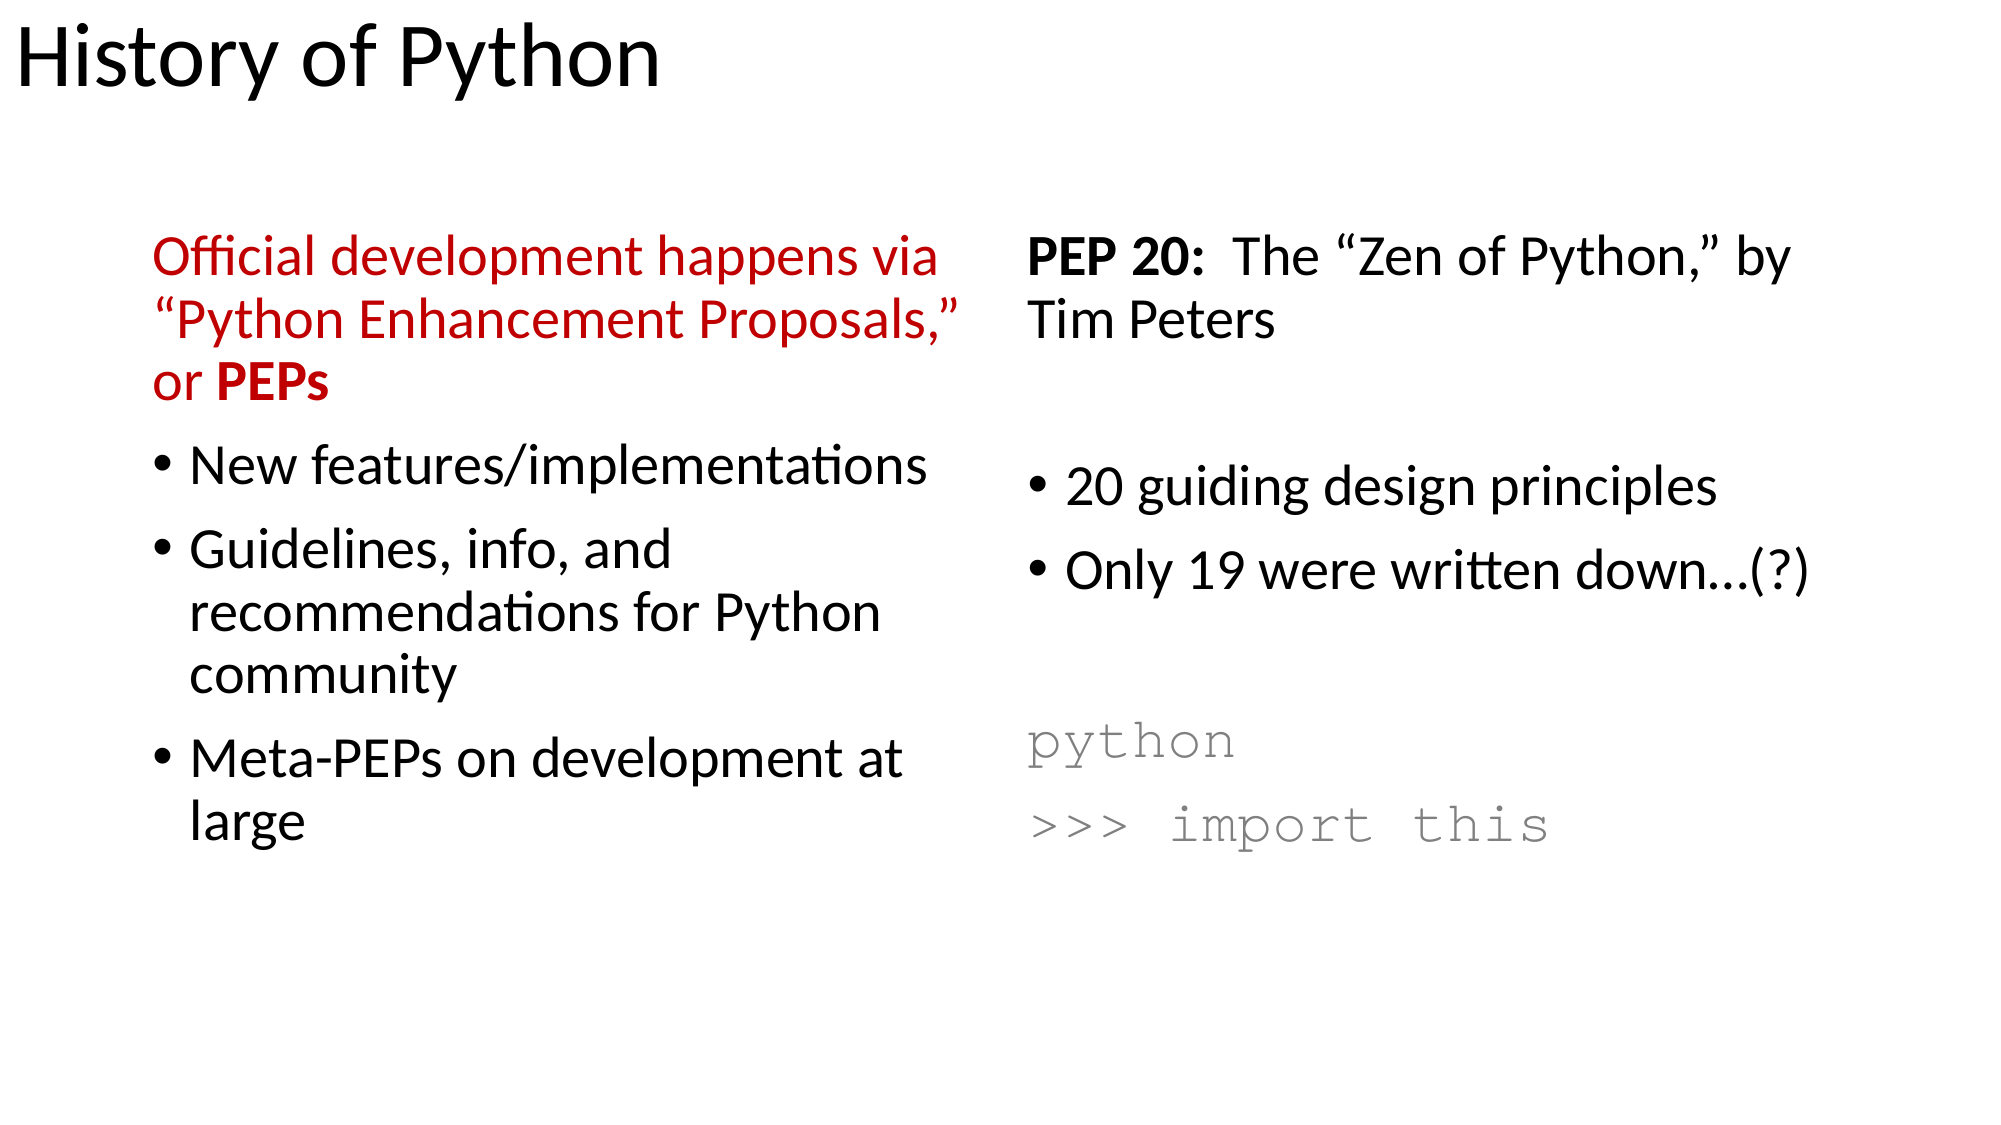

# History of Python
Official development happens via “Python Enhancement Proposals,” or PEPs
New features/implementations
Guidelines, info, and recommendations for Python community
Meta-PEPs on development at large

PEP 20:  The “Zen of Python,” by Tim Peters

20 guiding design principles
Only 19 were written down…(?)

python
>>> import this